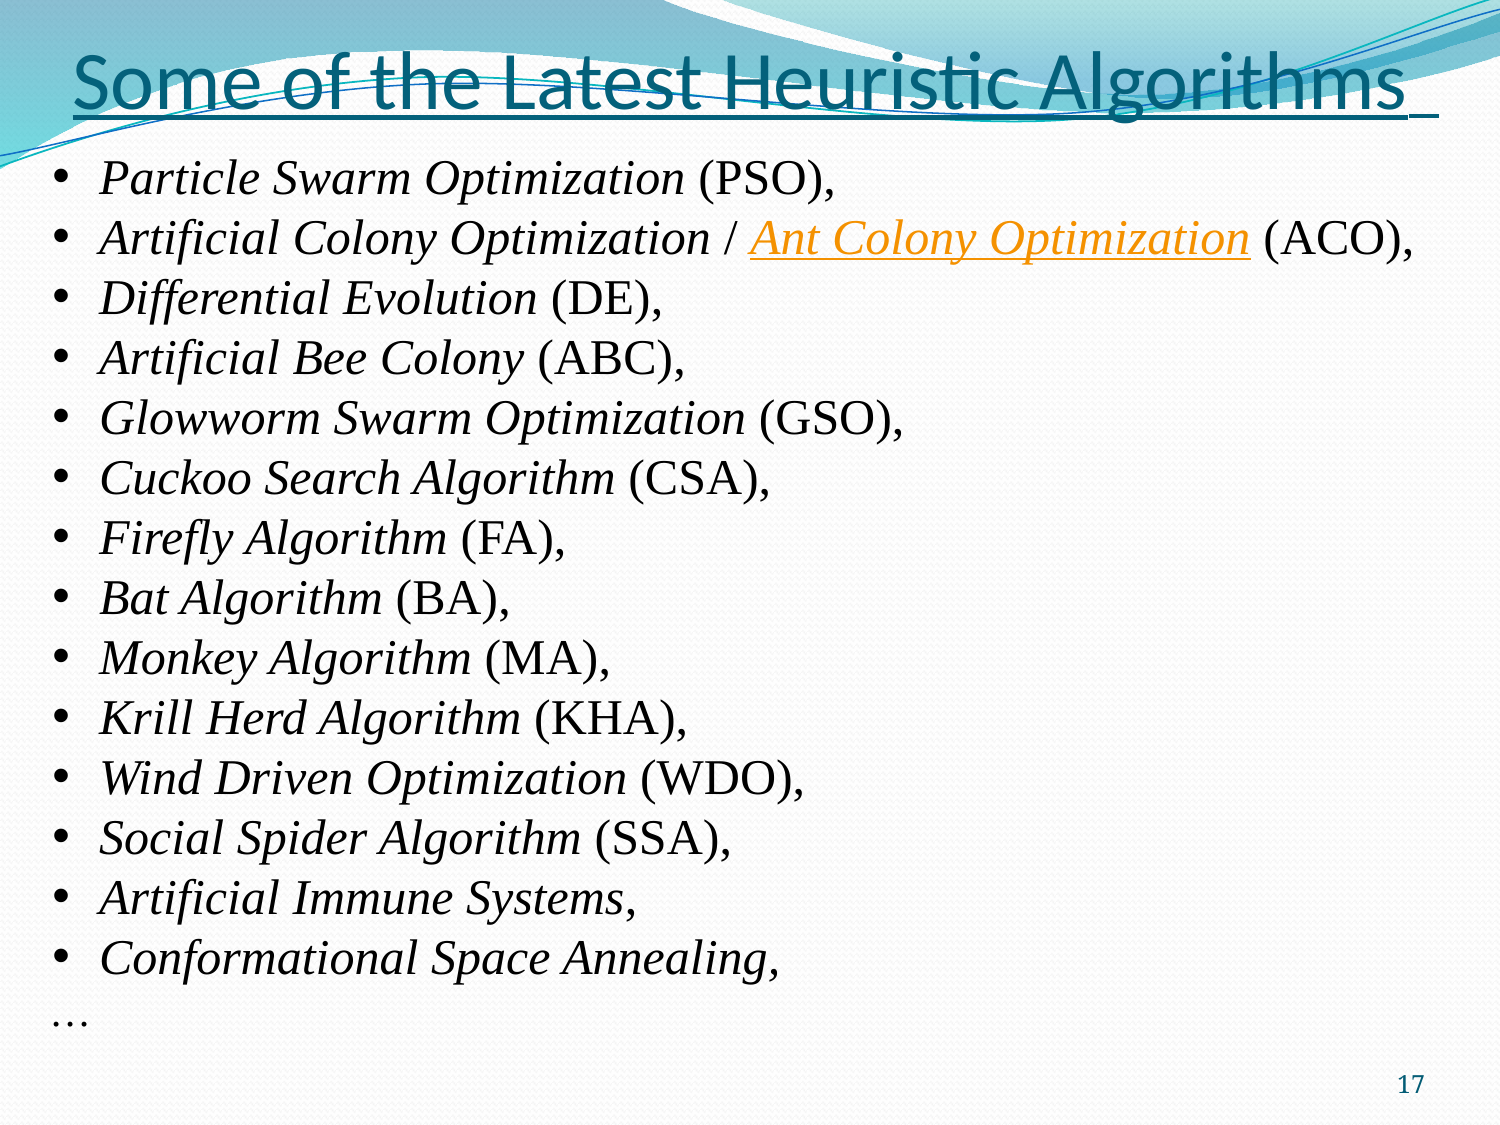

# Some of the Latest Heuristic Algorithms
Particle Swarm Optimization (PSO),
Artificial Colony Optimization / Ant Colony Optimization (ACO),
Differential Evolution (DE),
Artificial Bee Colony (ABC),
Glowworm Swarm Optimization (GSO),
Cuckoo Search Algorithm (CSA),
Firefly Algorithm (FA),
Bat Algorithm (BA),
Monkey Algorithm (MA),
Krill Herd Algorithm (KHA),
Wind Driven Optimization (WDO),
Social Spider Algorithm (SSA),
Artificial Immune Systems,
Conformational Space Annealing,
…
17